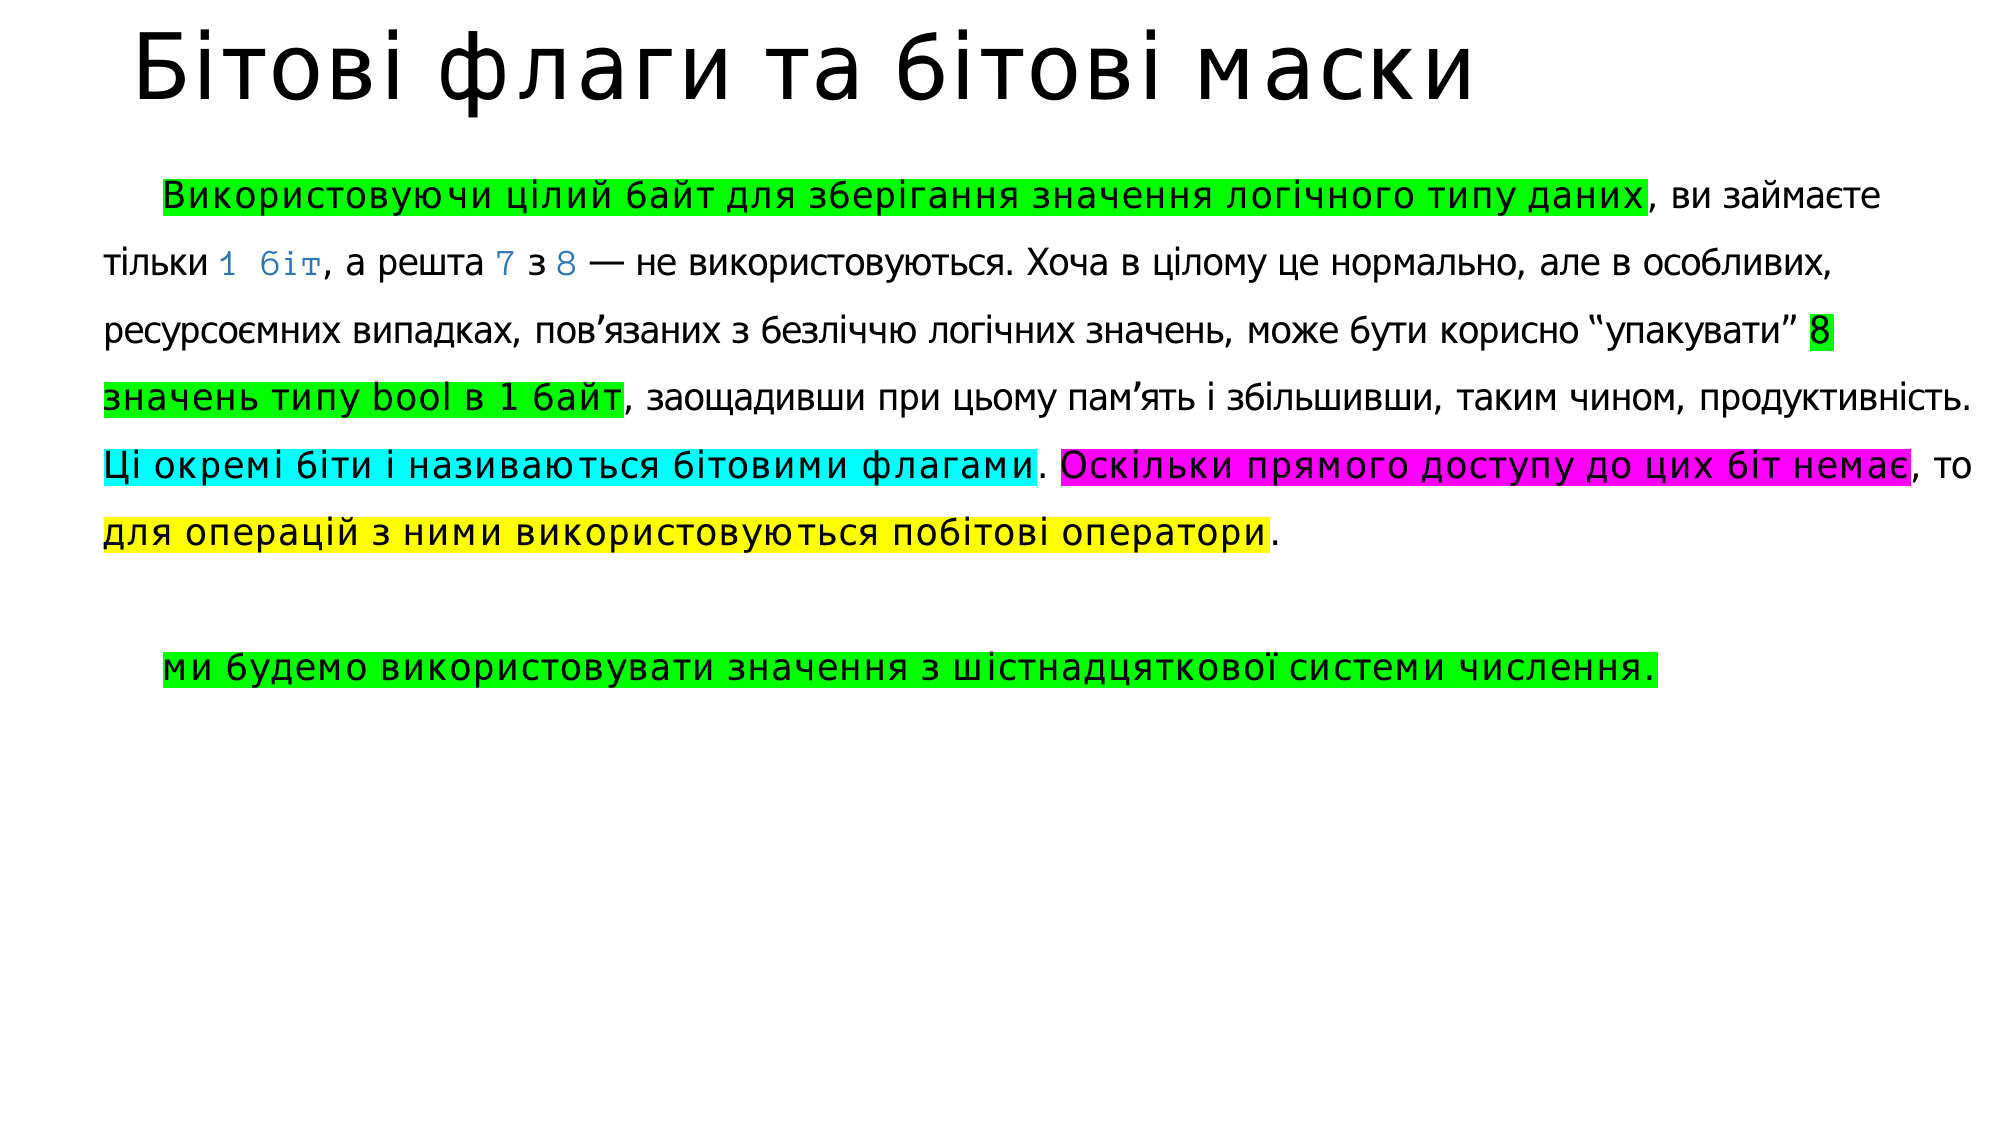

# Бітові флаги та бітові маски
Використовуючи цілий байт для зберігання значення логічного типу даних, ви займаєте тільки 1 біт, а решта 7 з 8 — не використовуються. Хоча в цілому це нормально, але в особливих, ресурсоємних випадках, пов’язаних з безліччю логічних значень, може бути корисно “упакувати” 8 значень типу bool в 1 байт, заощадивши при цьому пам’ять і збільшивши, таким чином, продуктивність. Ці окремі біти і називаються бітовими флагами. Оскільки прямого доступу до цих біт немає, то для операцій з ними використовуються побітові оператори.

ми будемо використовувати значення з шістнадцяткової системи числення.